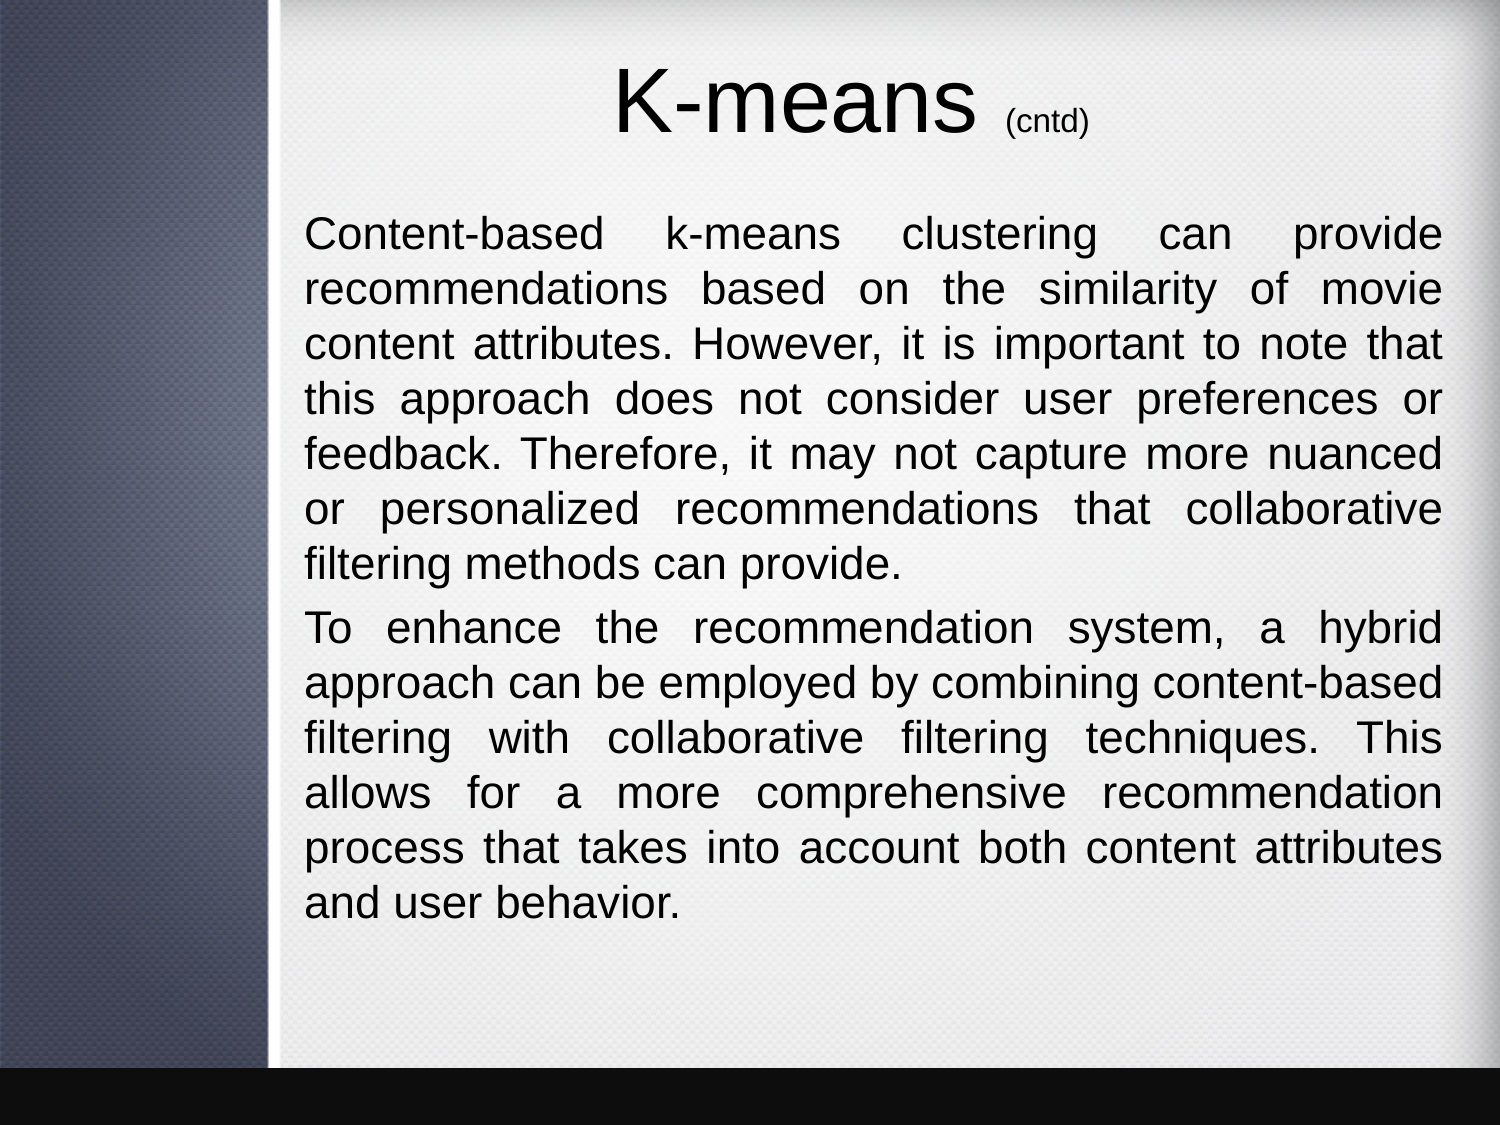

# K-means (cntd)
Content-based k-means clustering can provide recommendations based on the similarity of movie content attributes. However, it is important to note that this approach does not consider user preferences or feedback. Therefore, it may not capture more nuanced or personalized recommendations that collaborative filtering methods can provide.
To enhance the recommendation system, a hybrid approach can be employed by combining content-based filtering with collaborative filtering techniques. This allows for a more comprehensive recommendation process that takes into account both content attributes and user behavior.